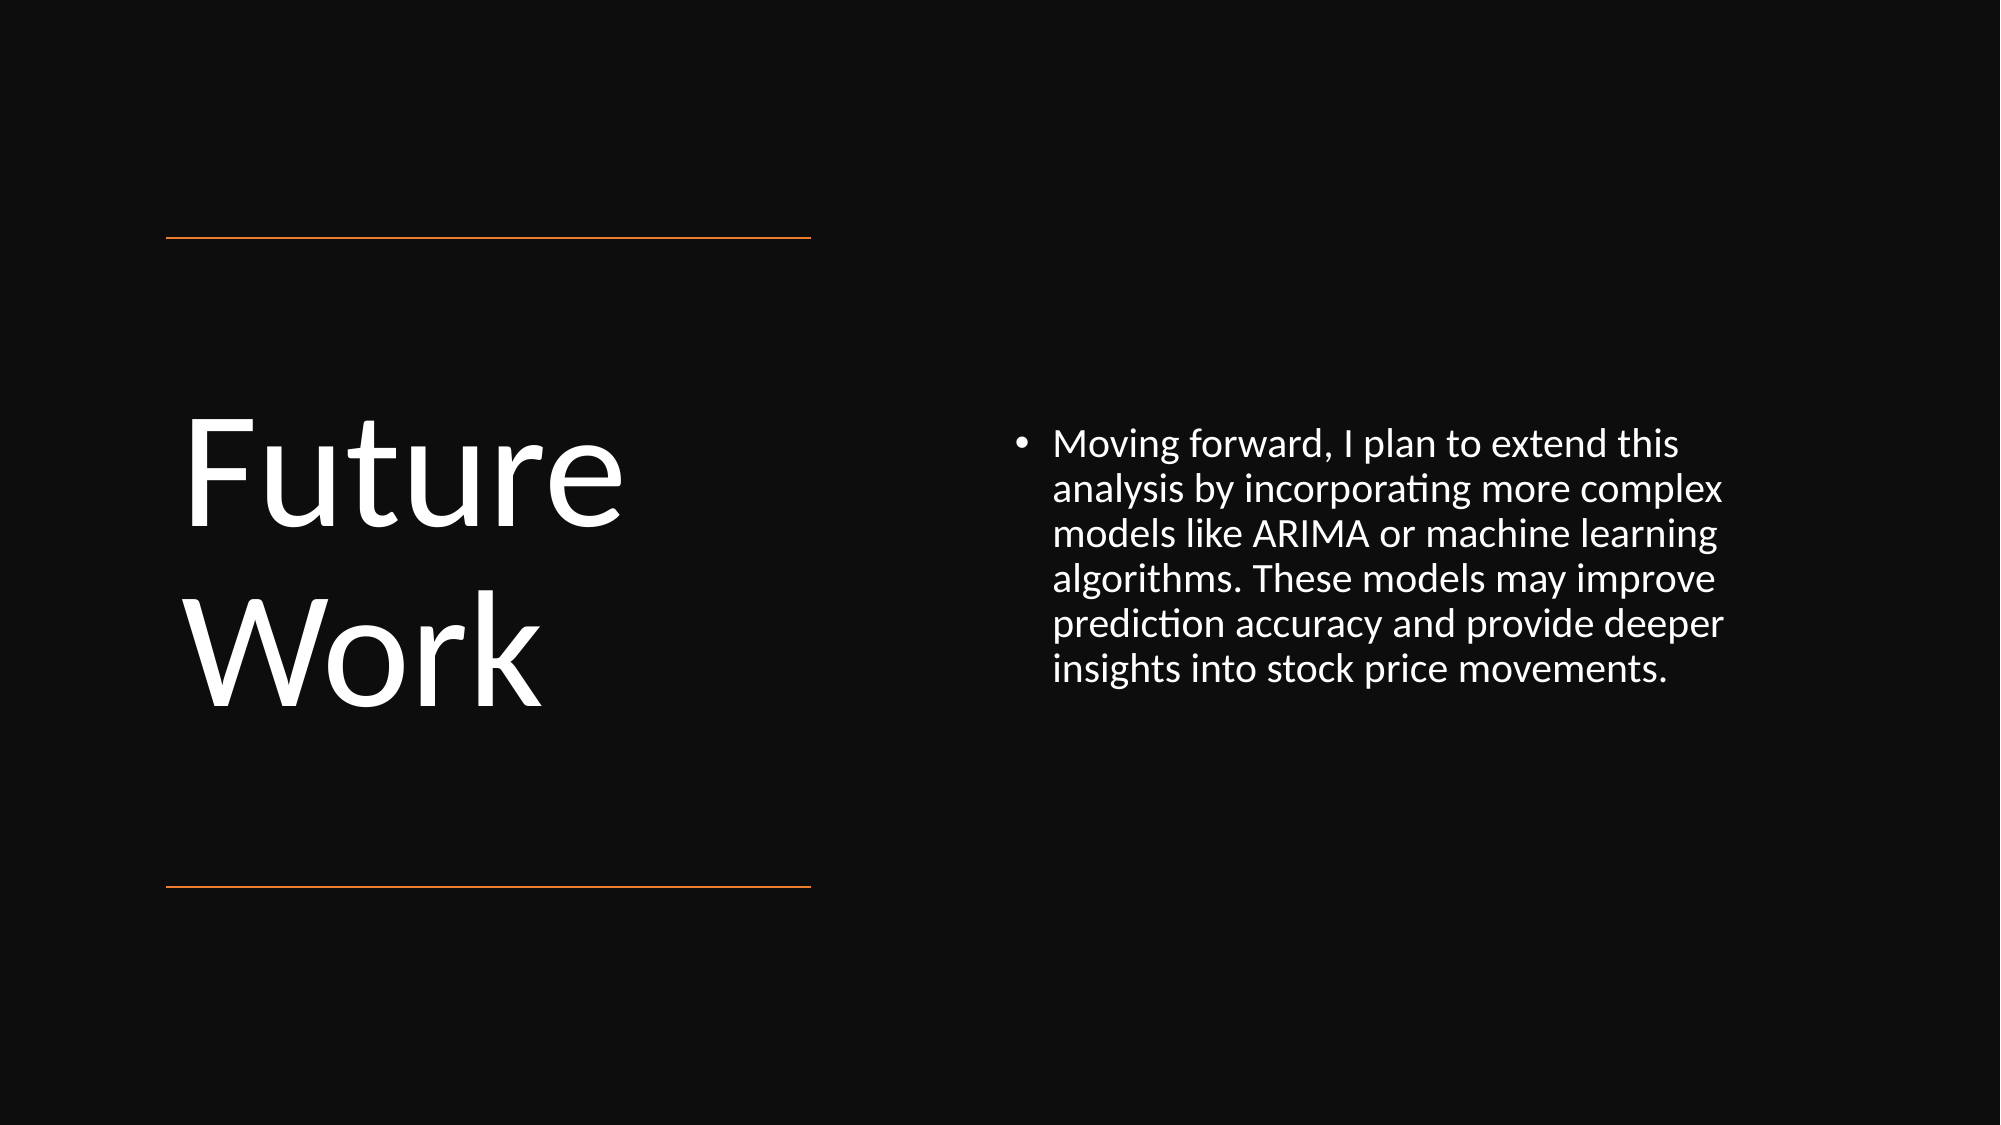

Moving forward, I plan to extend this analysis by incorporating more complex models like ARIMA or machine learning algorithms. These models may improve prediction accuracy and provide deeper insights into stock price movements.
# Future Work